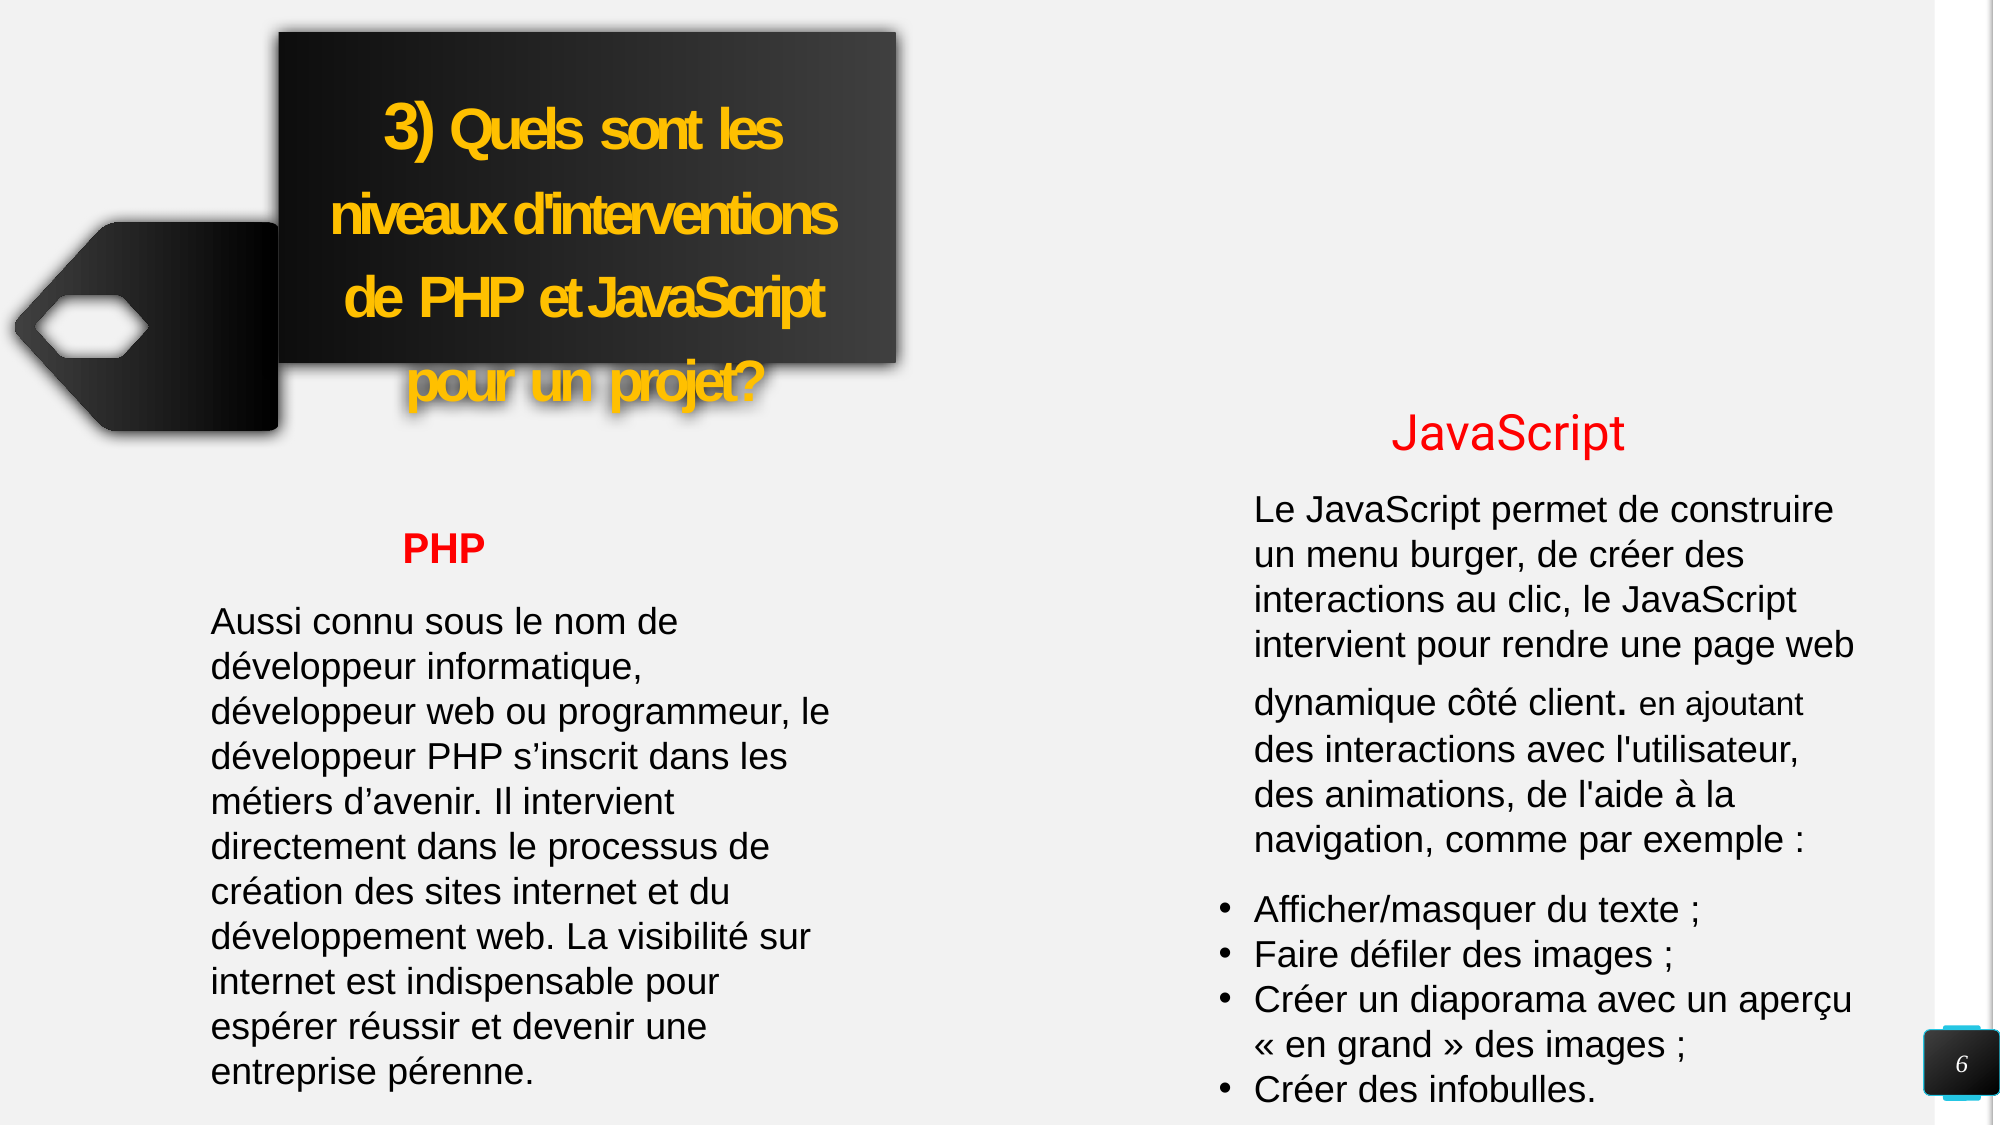

# 3) Quels  sont  les  niveaux d'interventions  de  PHP  et JavaScript  pour  un  projet?

	     JavaScript
Le JavaScript permet de construire un menu burger, de créer des interactions au clic, le JavaScript intervient pour rendre une page web dynamique côté client. en ajoutant des interactions avec l'utilisateur, des animations, de l'aide à la navigation, comme par exemple :
Afficher/masquer du texte ;
Faire défiler des images ;
Créer un diaporama avec un aperçu « en grand » des images ;
Créer des infobulles.
	    PHP
Aussi connu sous le nom de développeur informatique, développeur web ou programmeur, le développeur PHP s’inscrit dans les métiers d’avenir. Il intervient directement dans le processus de création des sites internet et du développement web. La visibilité sur internet est indispensable pour espérer réussir et devenir une entreprise pérenne.

6